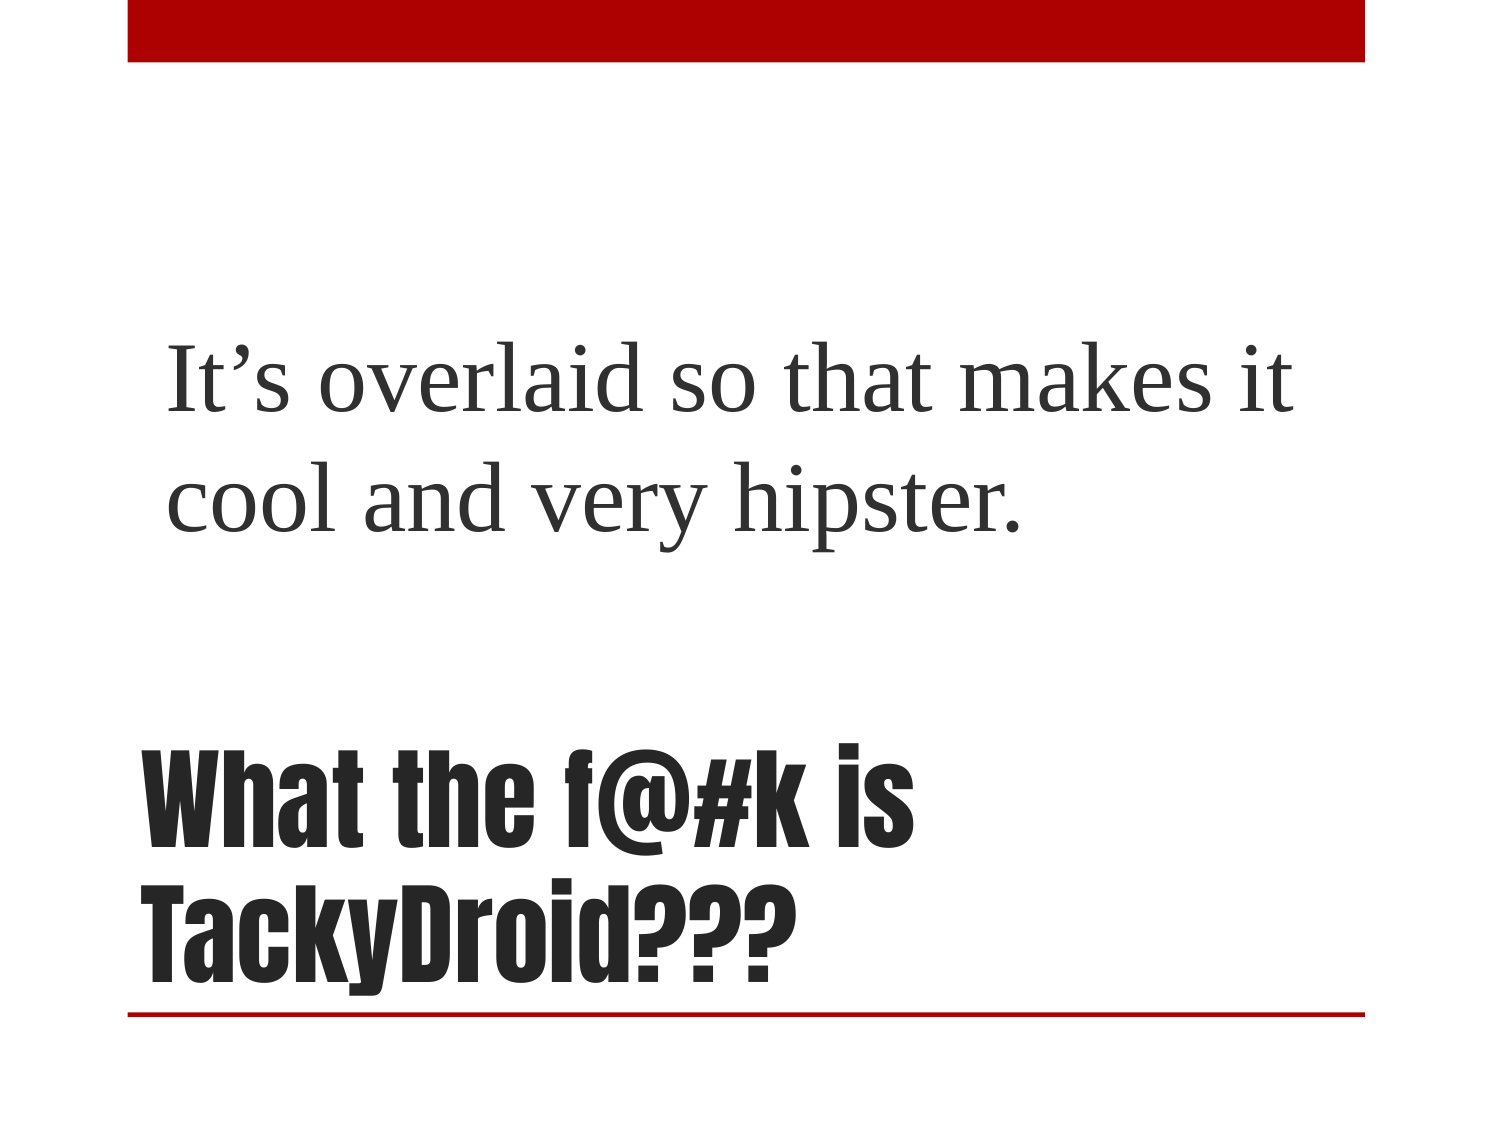

It’s overlaid so that makes it cool and very hipster.
# What the f@#k is TackyDroid???